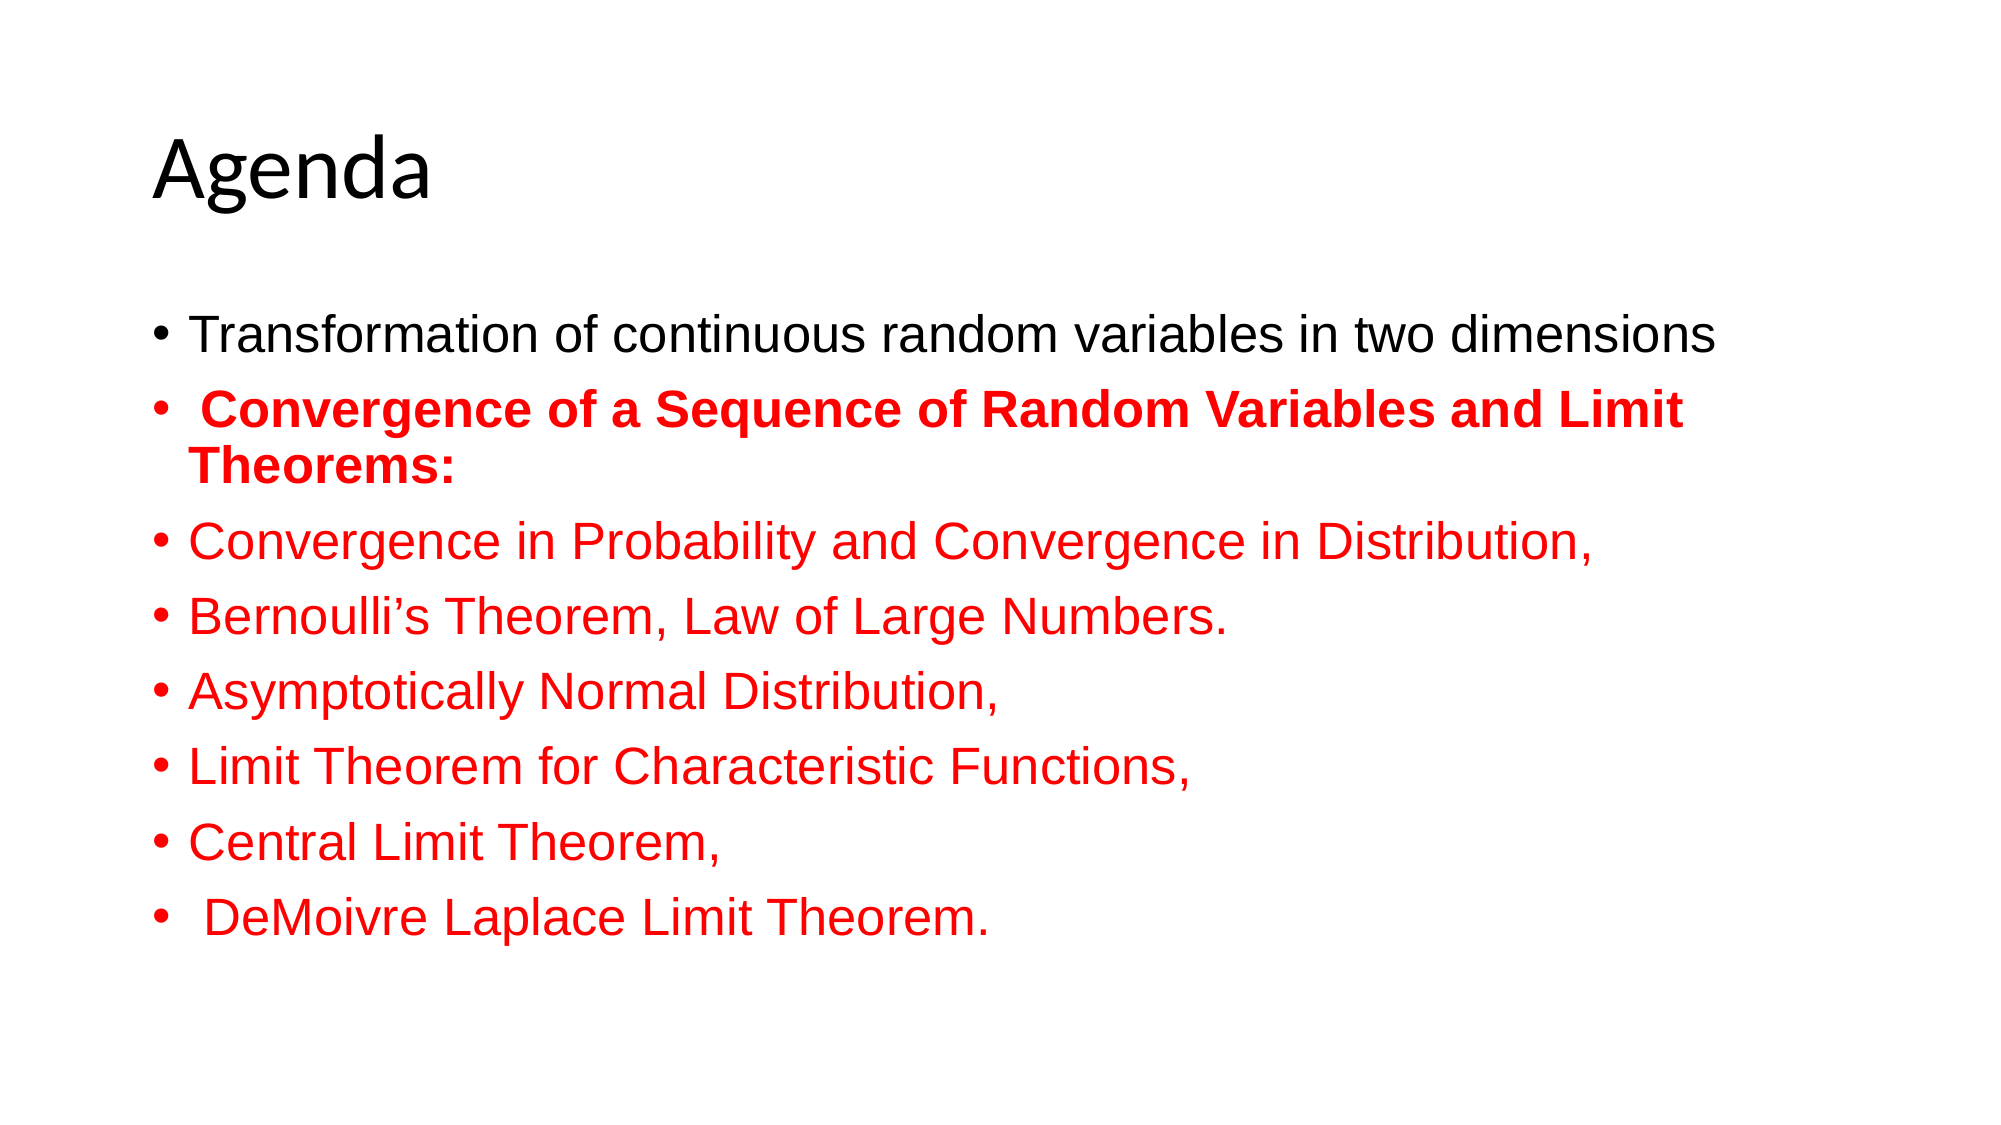

# Agenda
Transformation of continuous random variables in two dimensions
 Convergence of a Sequence of Random Variables and Limit Theorems:
Convergence in Probability and Convergence in Distribution,
Bernoulli’s Theorem, Law of Large Numbers.
Asymptotically Normal Distribution,
Limit Theorem for Characteristic Functions,
Central Limit Theorem,
 DeMoivre Laplace Limit Theorem.